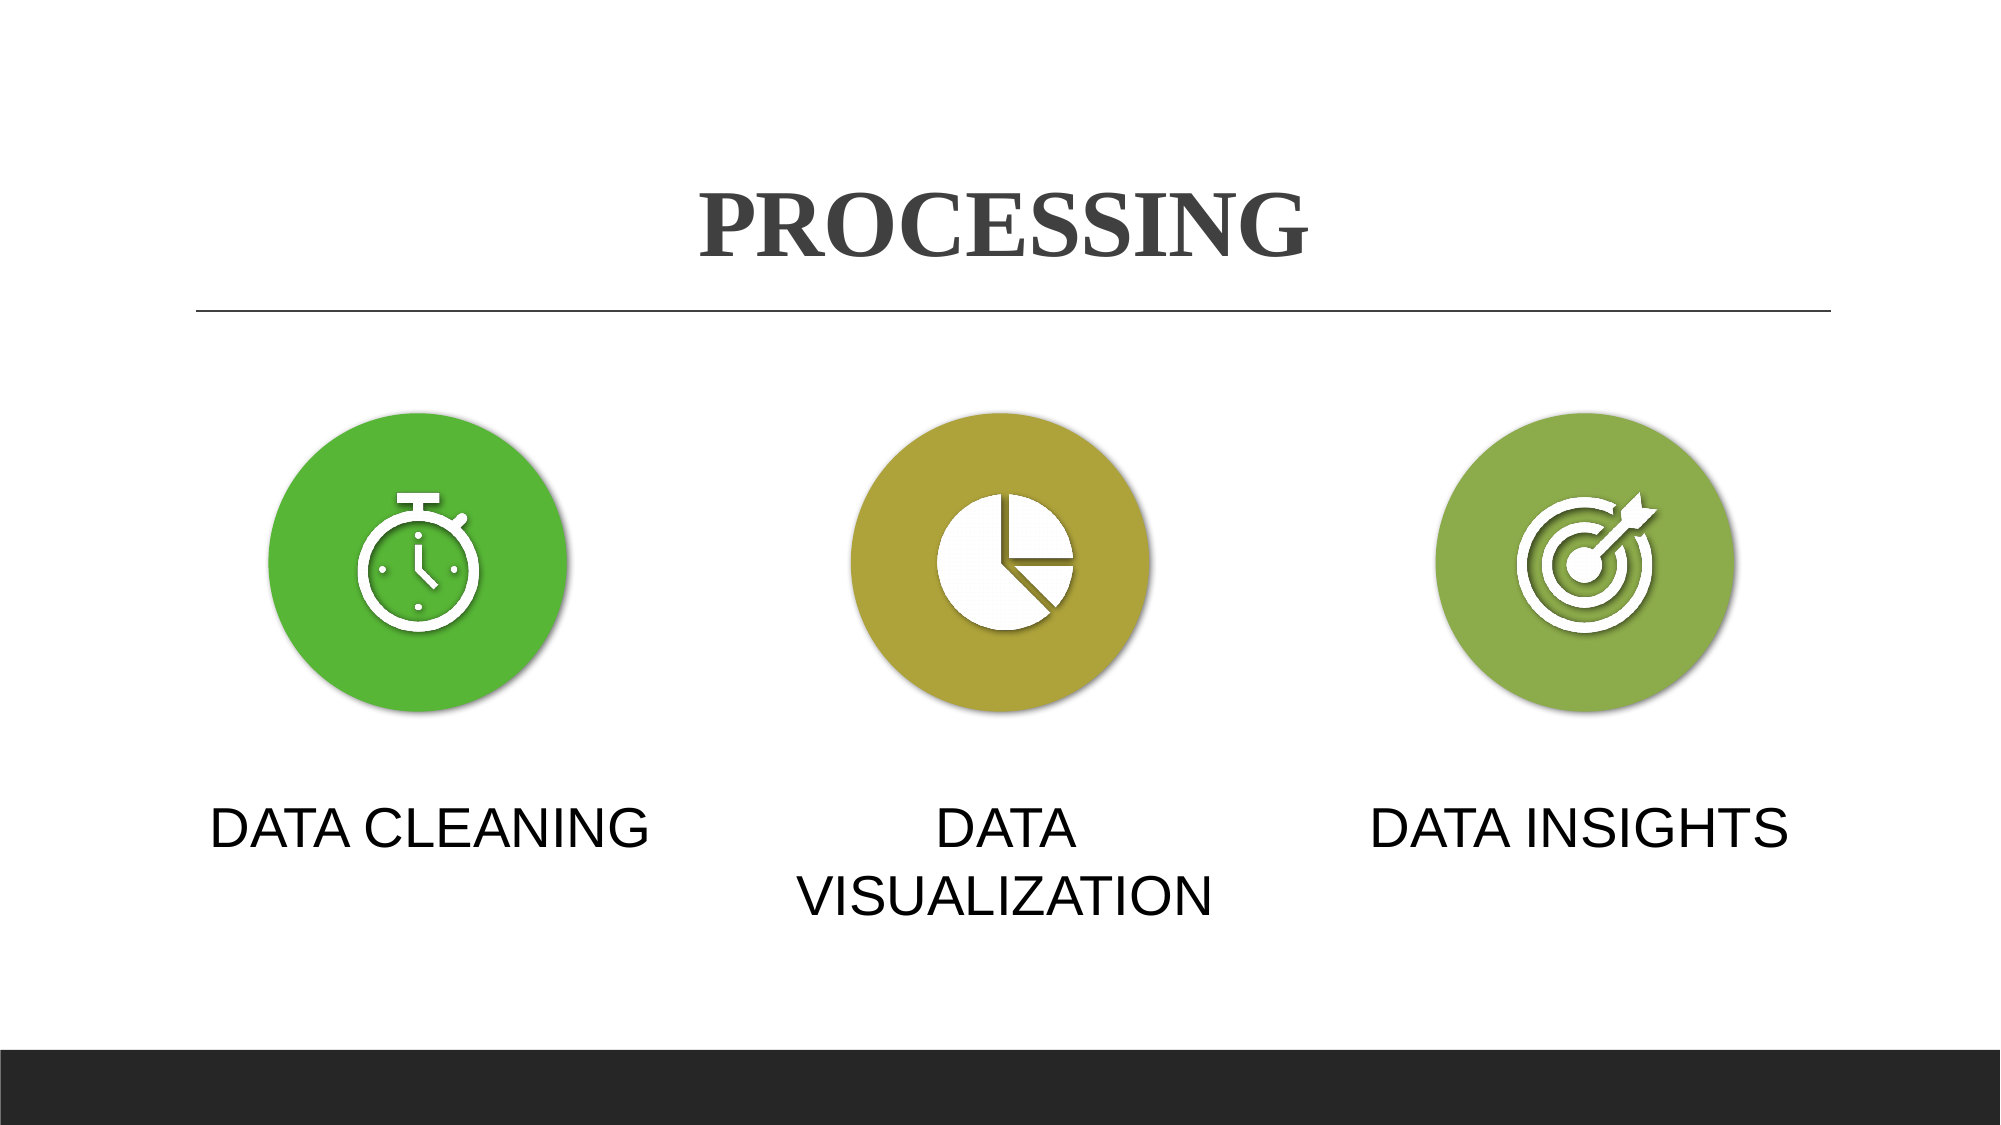

# PROCESSING
data Cleaning
Data Visualization
Data Insights